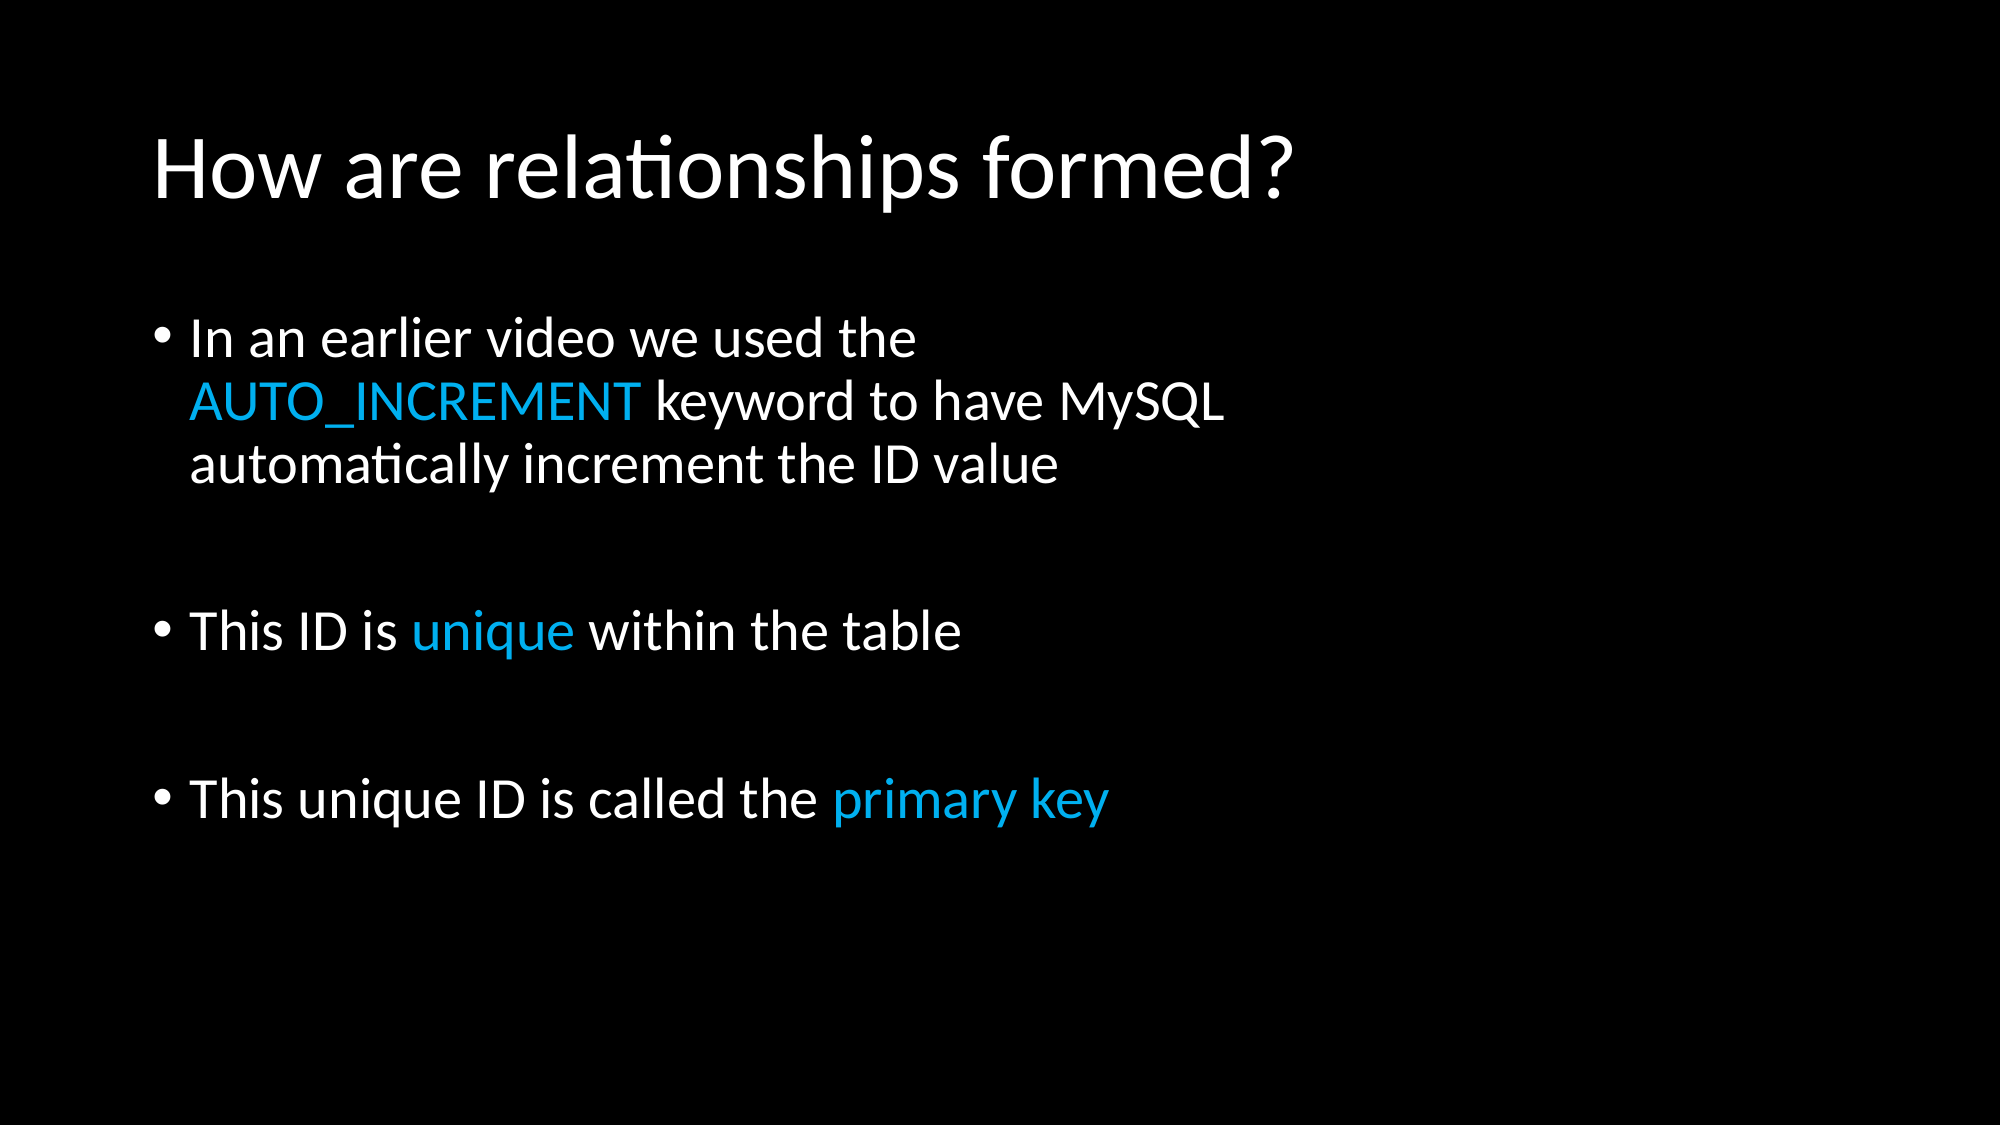

# How are relationships formed?
In an earlier video we used the AUTO_INCREMENT keyword to have MySQL automatically increment the ID value

This ID is unique within the table

This unique ID is called the primary key